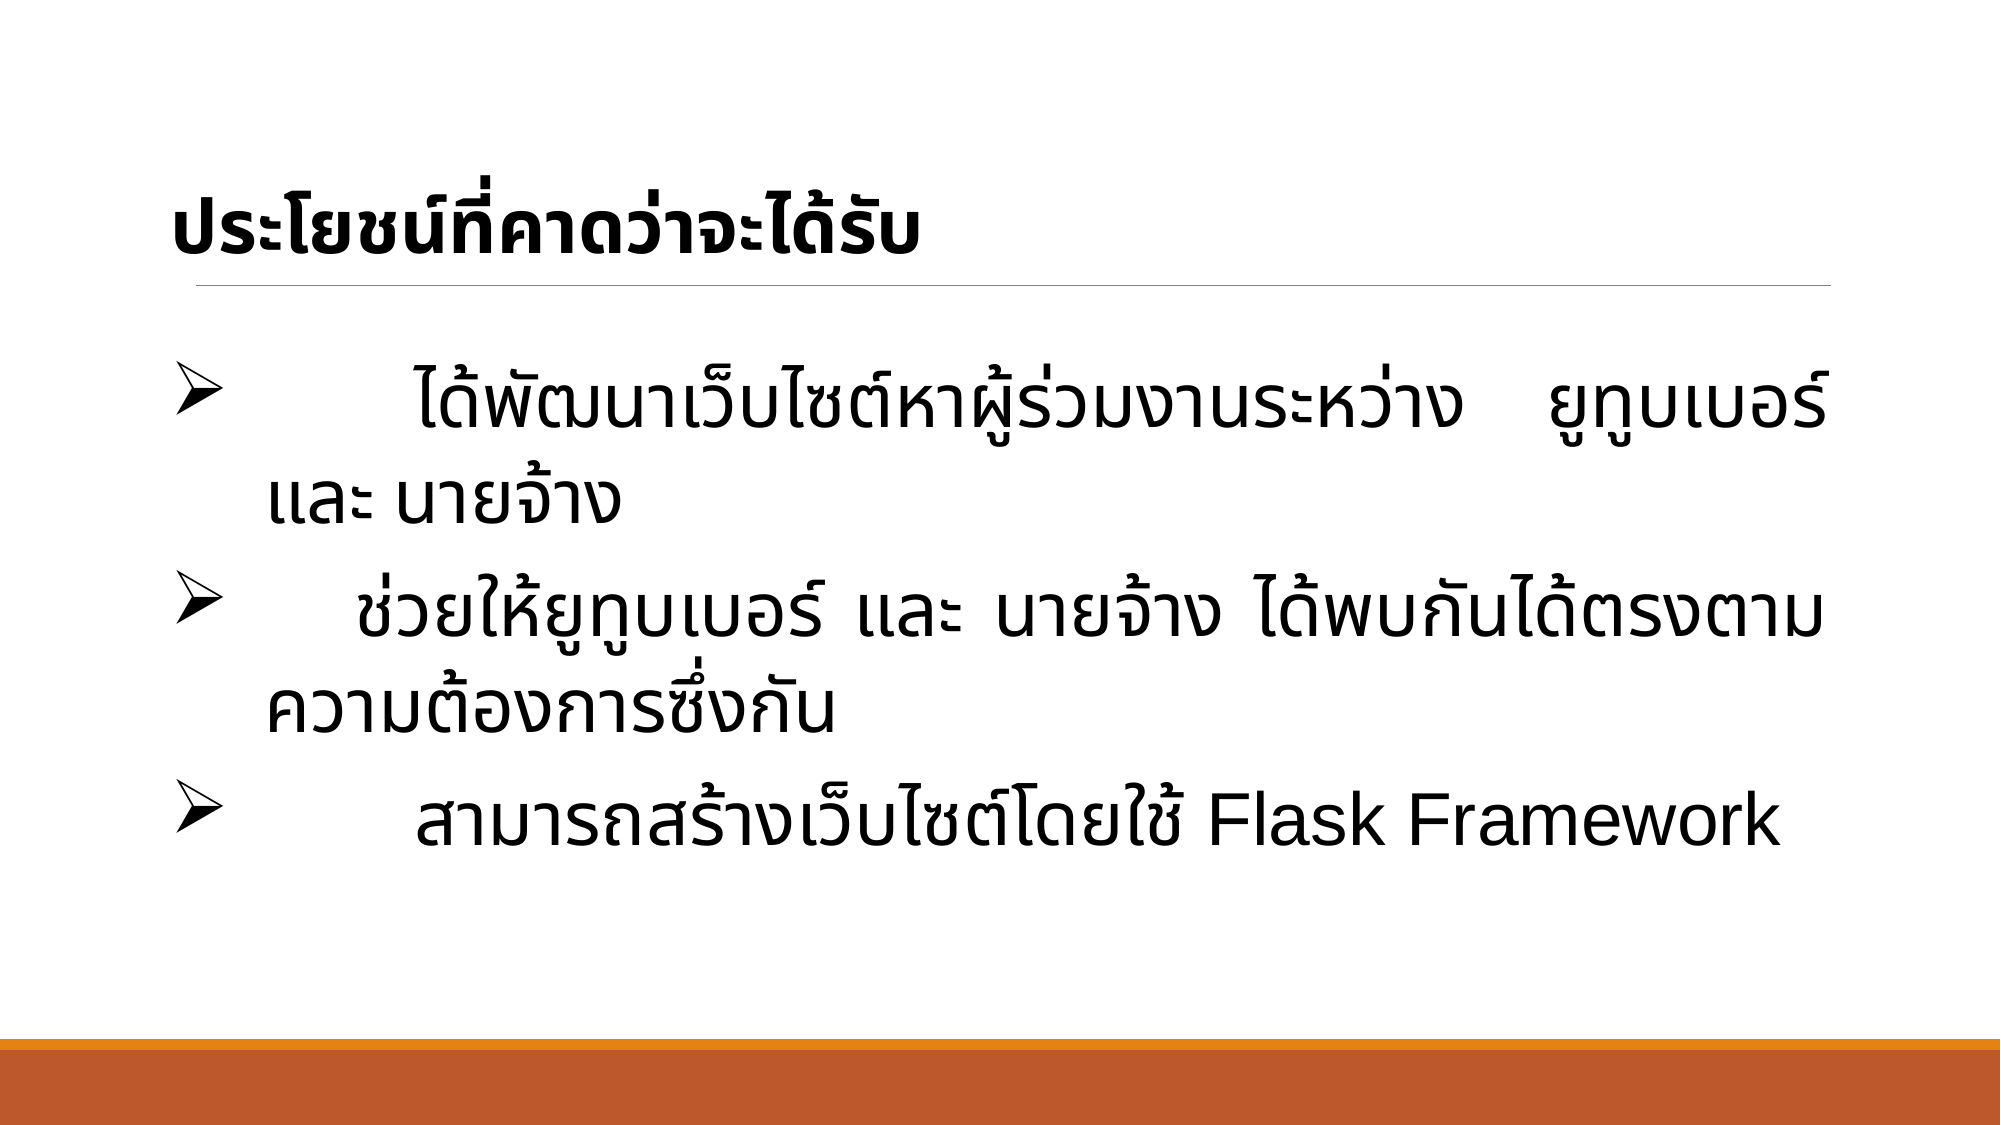

ประโยชน์ที่คาดว่าจะได้รับ
	ได้พัฒนาเว็บไซต์หาผู้ร่วมงานระหว่าง ยูทูบเบอร์ และ นายจ้าง
   ช่วยให้ยูทูบเบอร์ และ นายจ้าง ได้พบกันได้ตรงตามความต้องการซึ่งกัน
	สามารถสร้างเว็บไซต์โดยใช้ Flask Framework